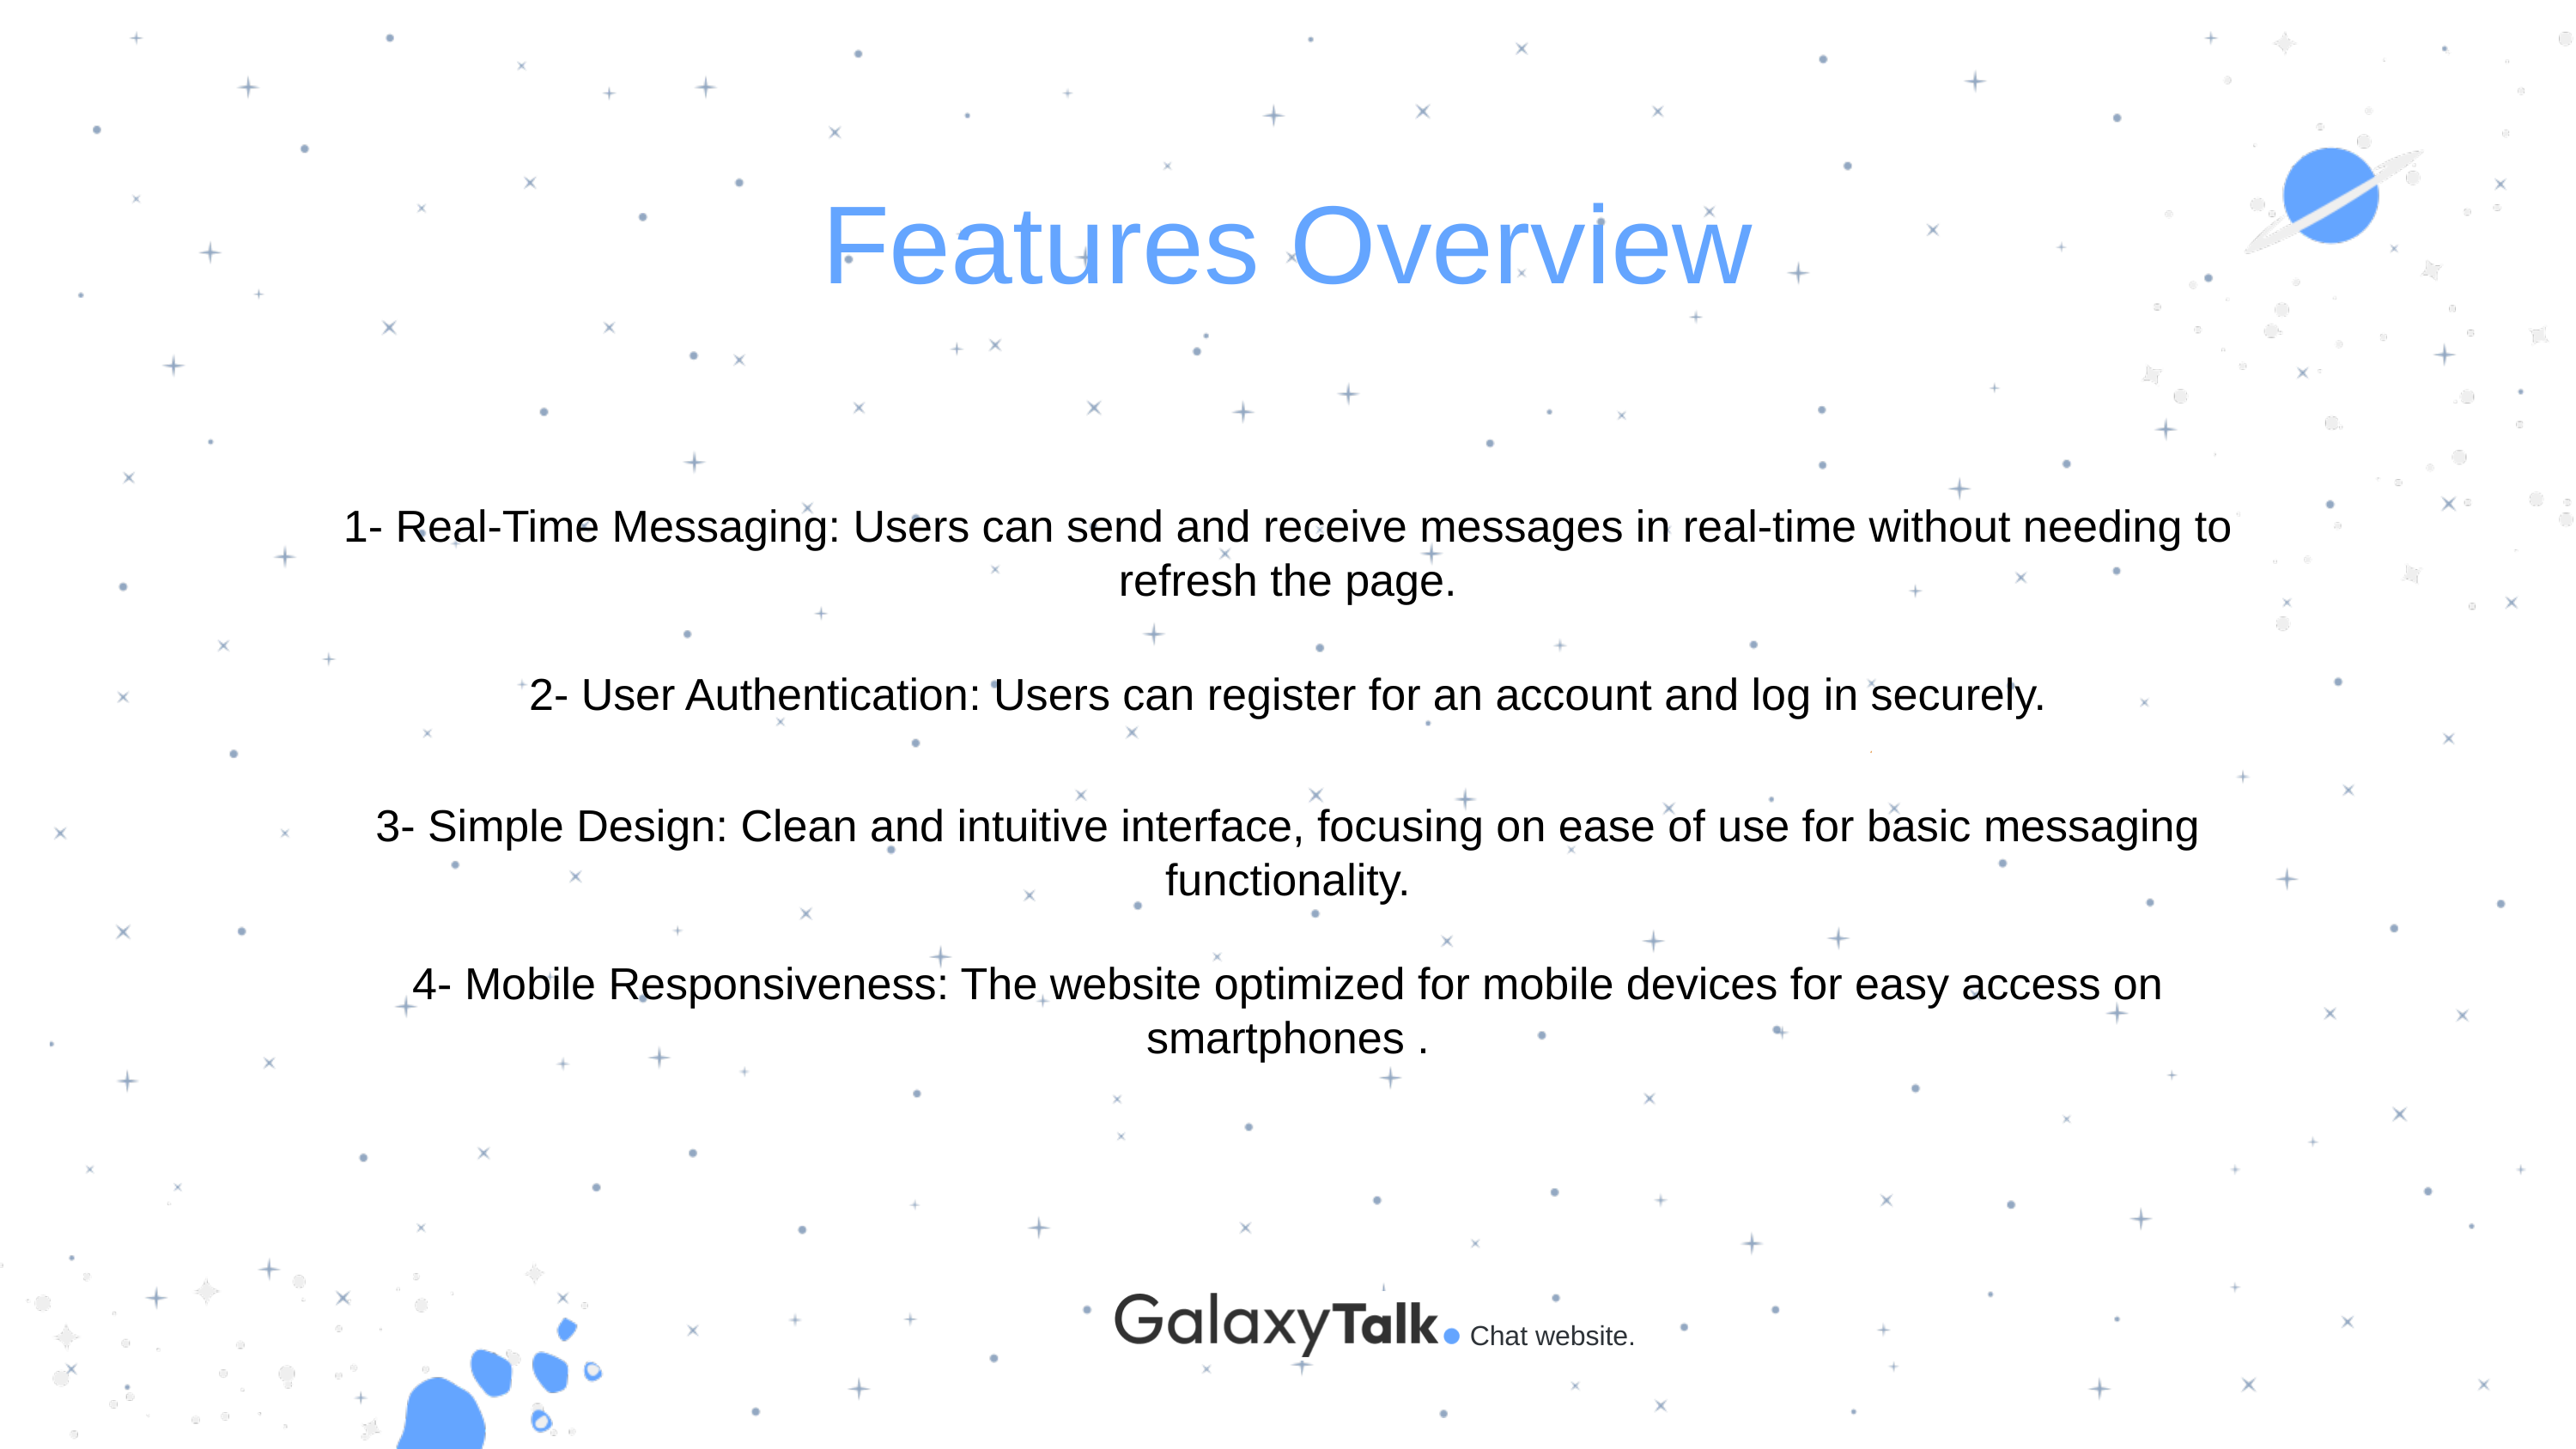

Features Overview
1- Real-Time Messaging: Users can send and receive messages in real-time without needing to refresh the page.
2- User Authentication: Users can register for an account and log in securely.

3- Simple Design: Clean and intuitive interface, focusing on ease of use for basic messaging functionality.
4- Mobile Responsiveness: The website optimized for mobile devices for easy access on smartphones .

Chat website.